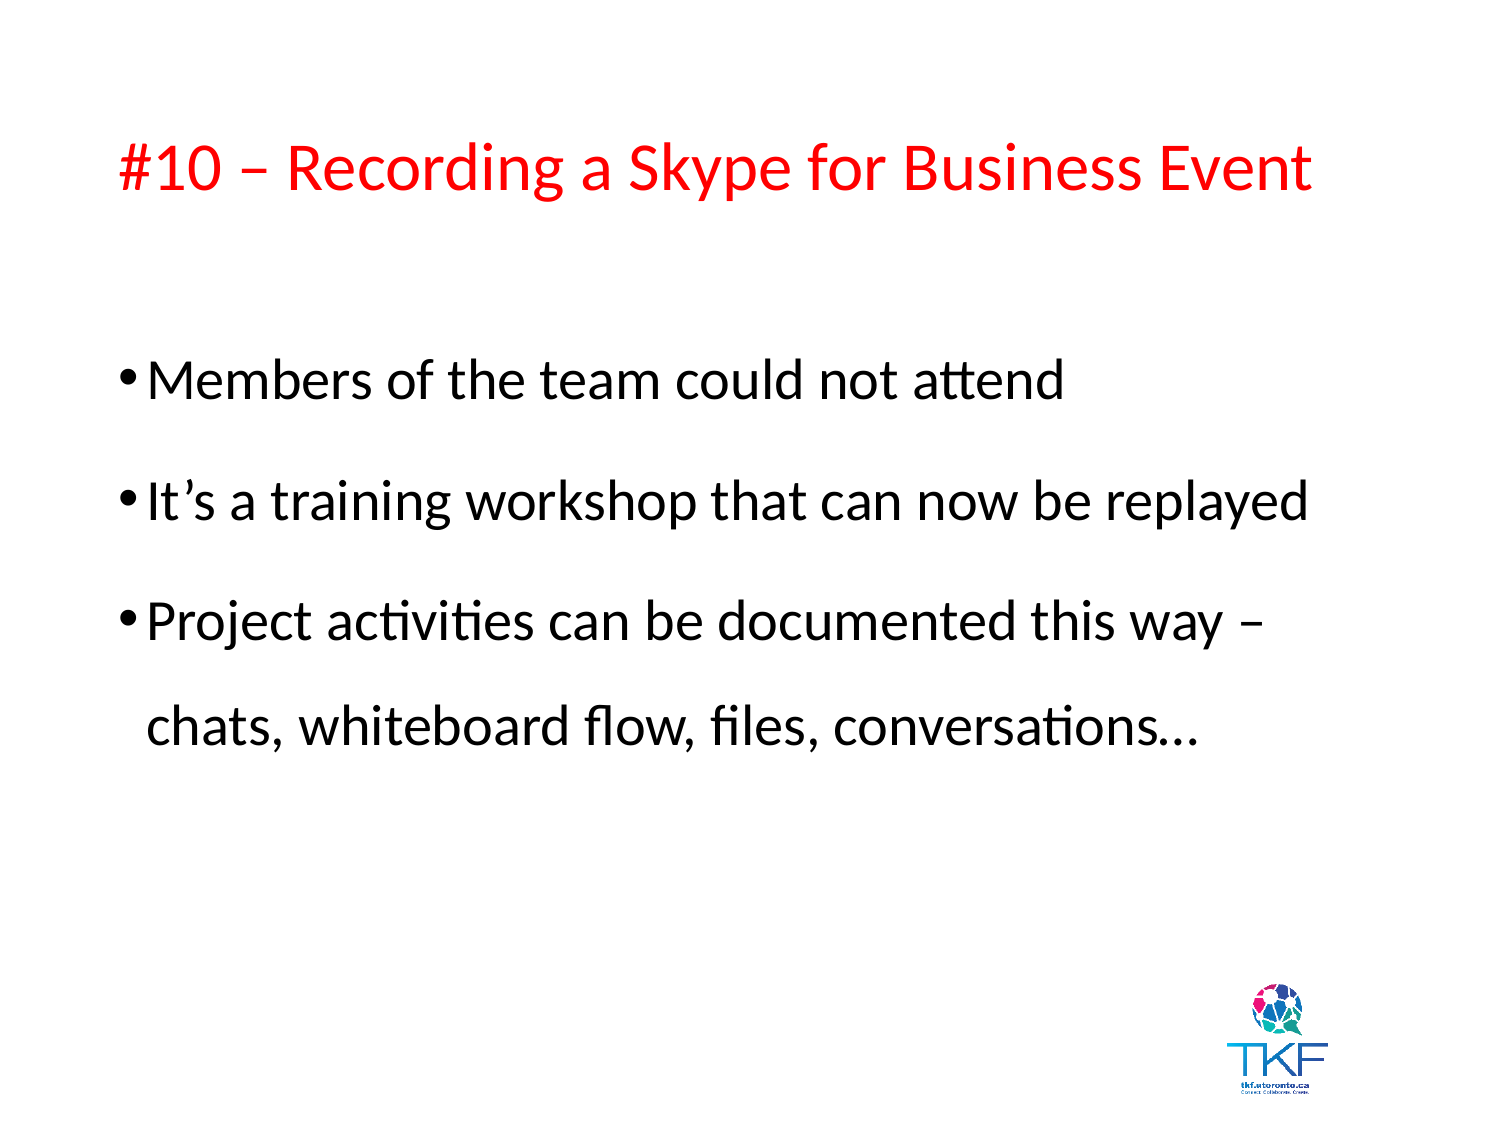

# #10 – Recording a Skype for Business Event
Members of the team could not attend
It’s a training workshop that can now be replayed
Project activities can be documented this way – chats, whiteboard flow, files, conversations…